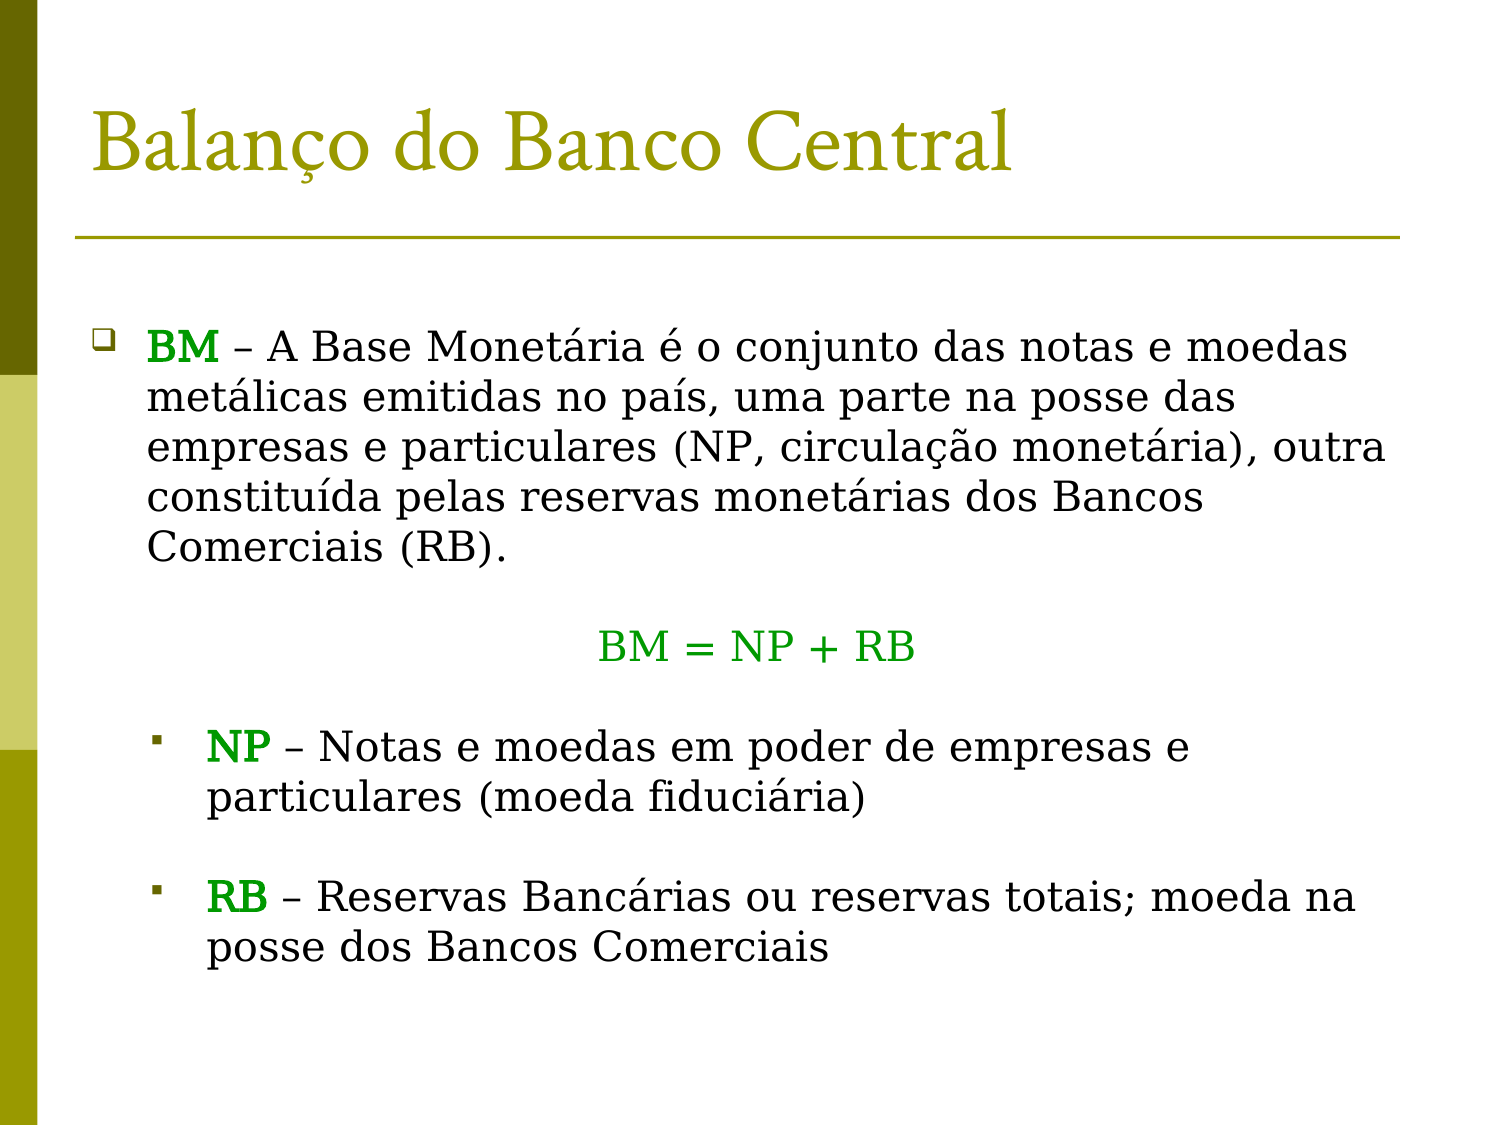

Balanço do Banco Central

BM – A Base Monetária é o conjunto das notas e moedas metálicas emitidas no país, uma parte na posse das empresas e particulares (NP, circulação monetária), outra constituída pelas reservas monetárias dos Bancos Comerciais (RB).

 BM = NP + RB

NP – Notas e moedas em poder de empresas e particulares (moeda fiduciária)

RB – Reservas Bancárias ou reservas totais; moeda na posse dos Bancos Comerciais